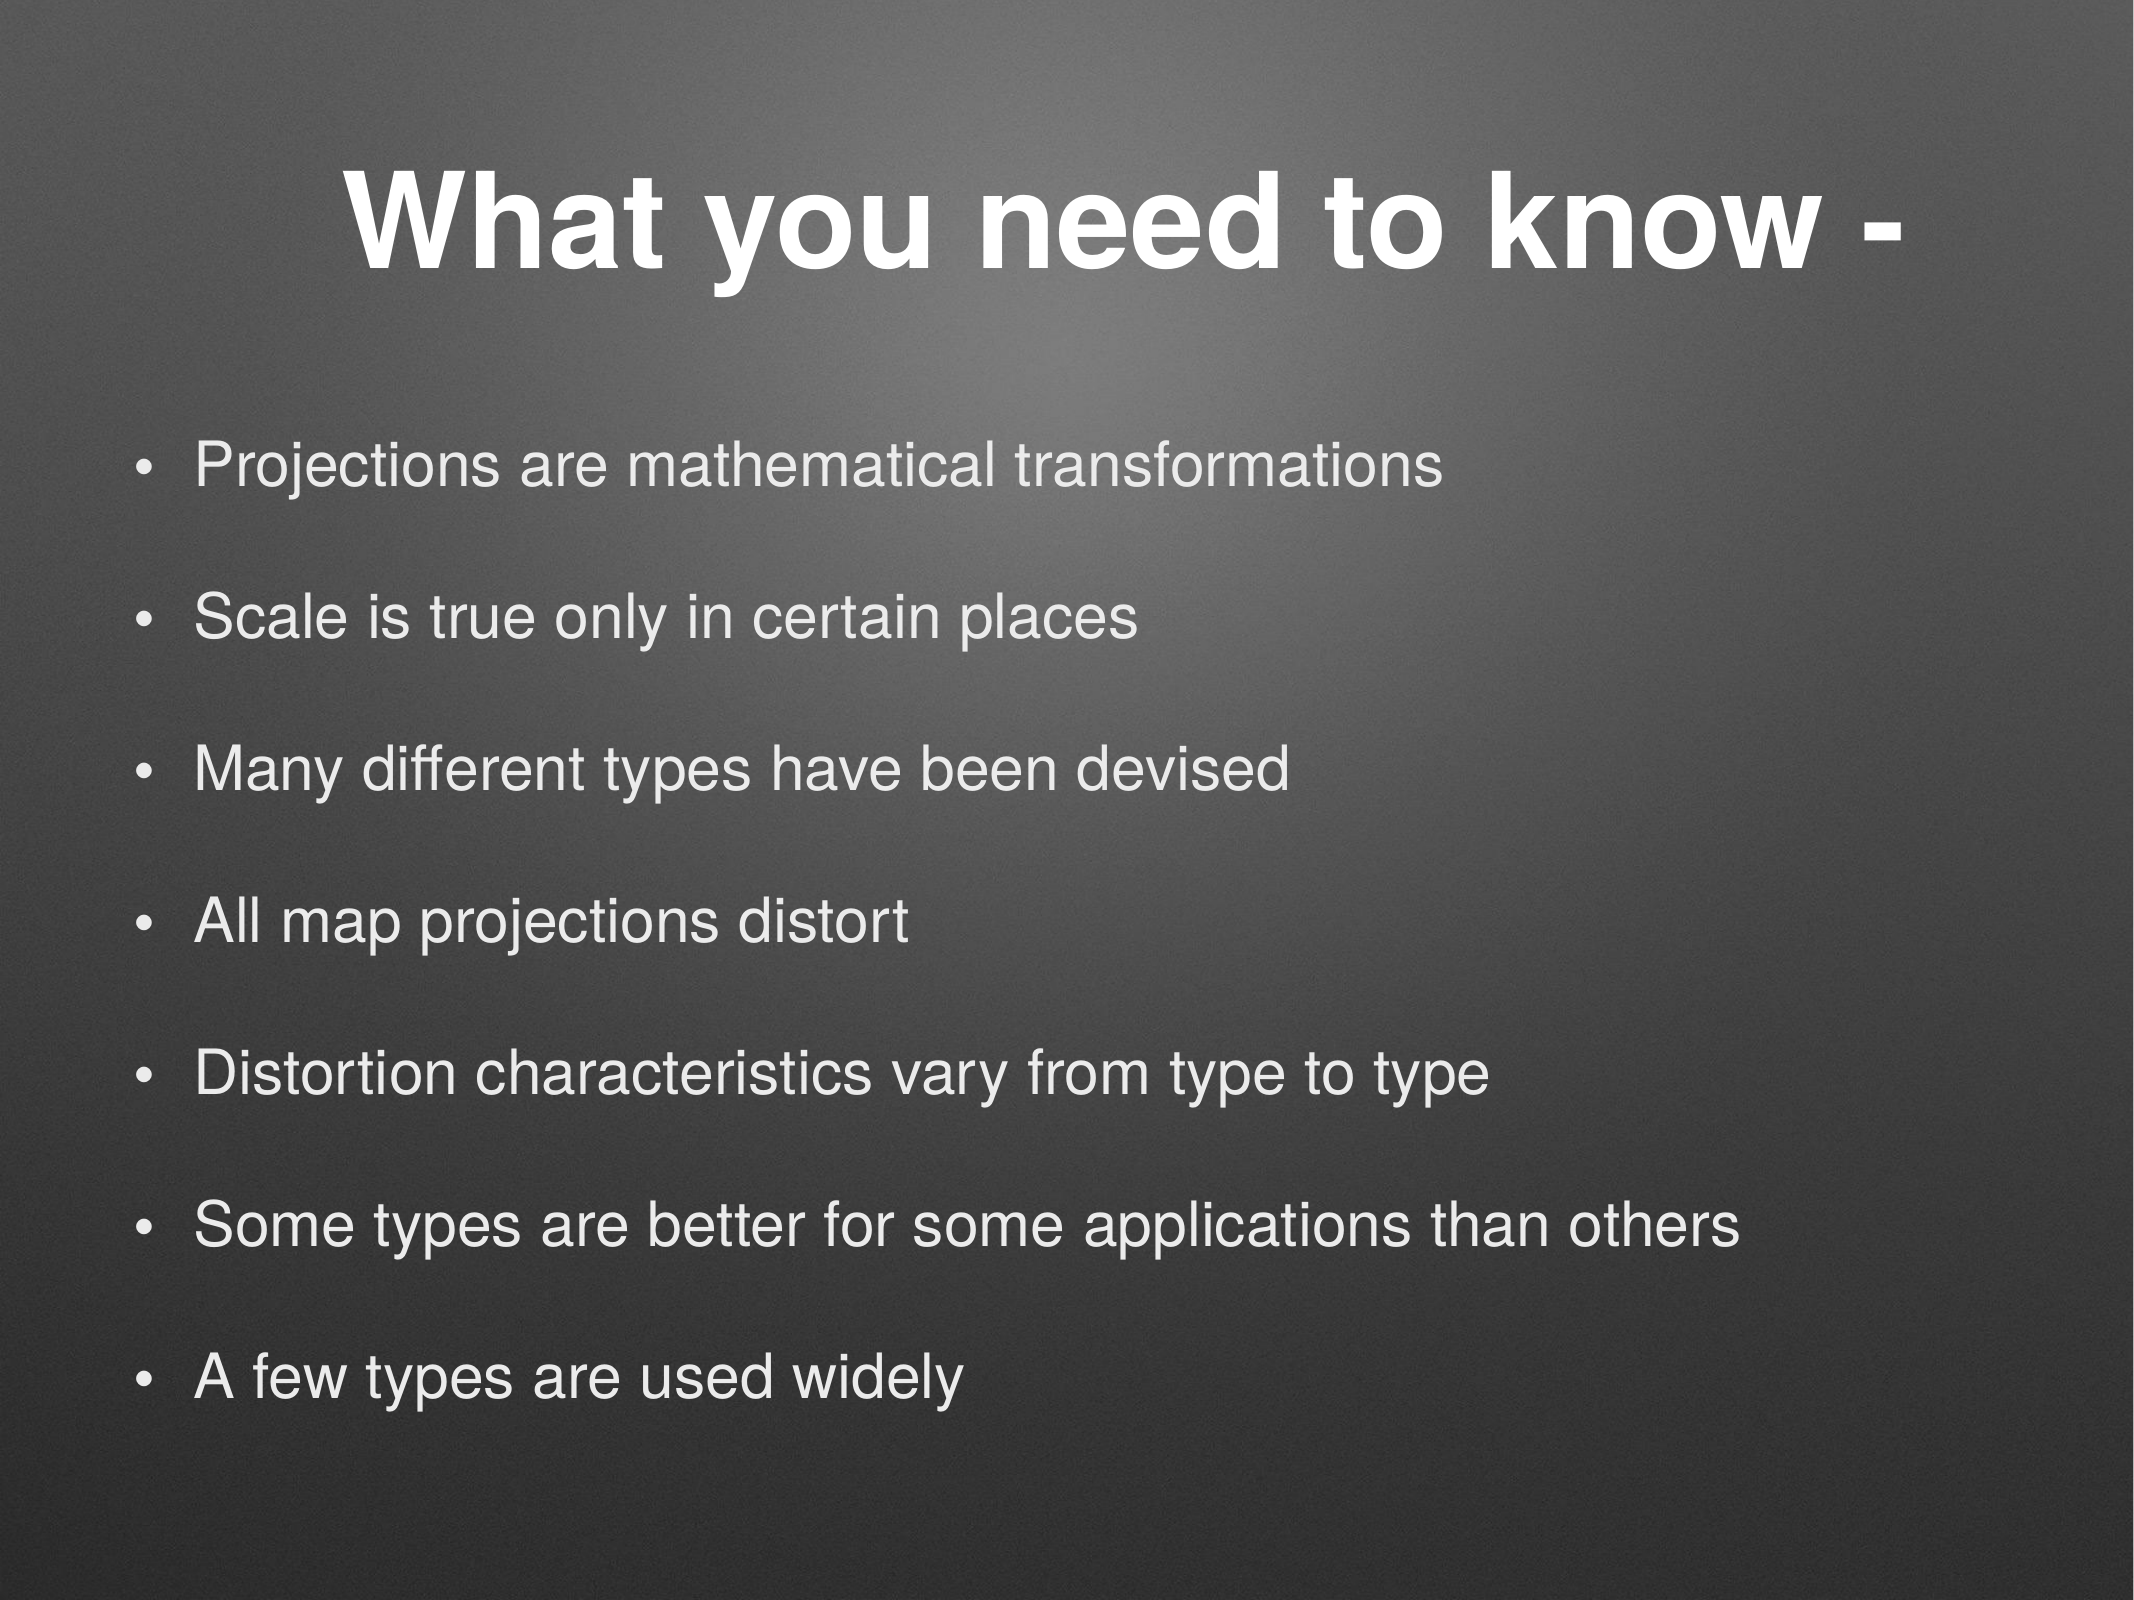

# What you need to know -
Projections are mathematical transformations
Scale is true only in certain places
Many different types have been devised
All map projections distort
Distortion characteristics vary from type to type
Some types are better for some applications than others
A few types are used widely